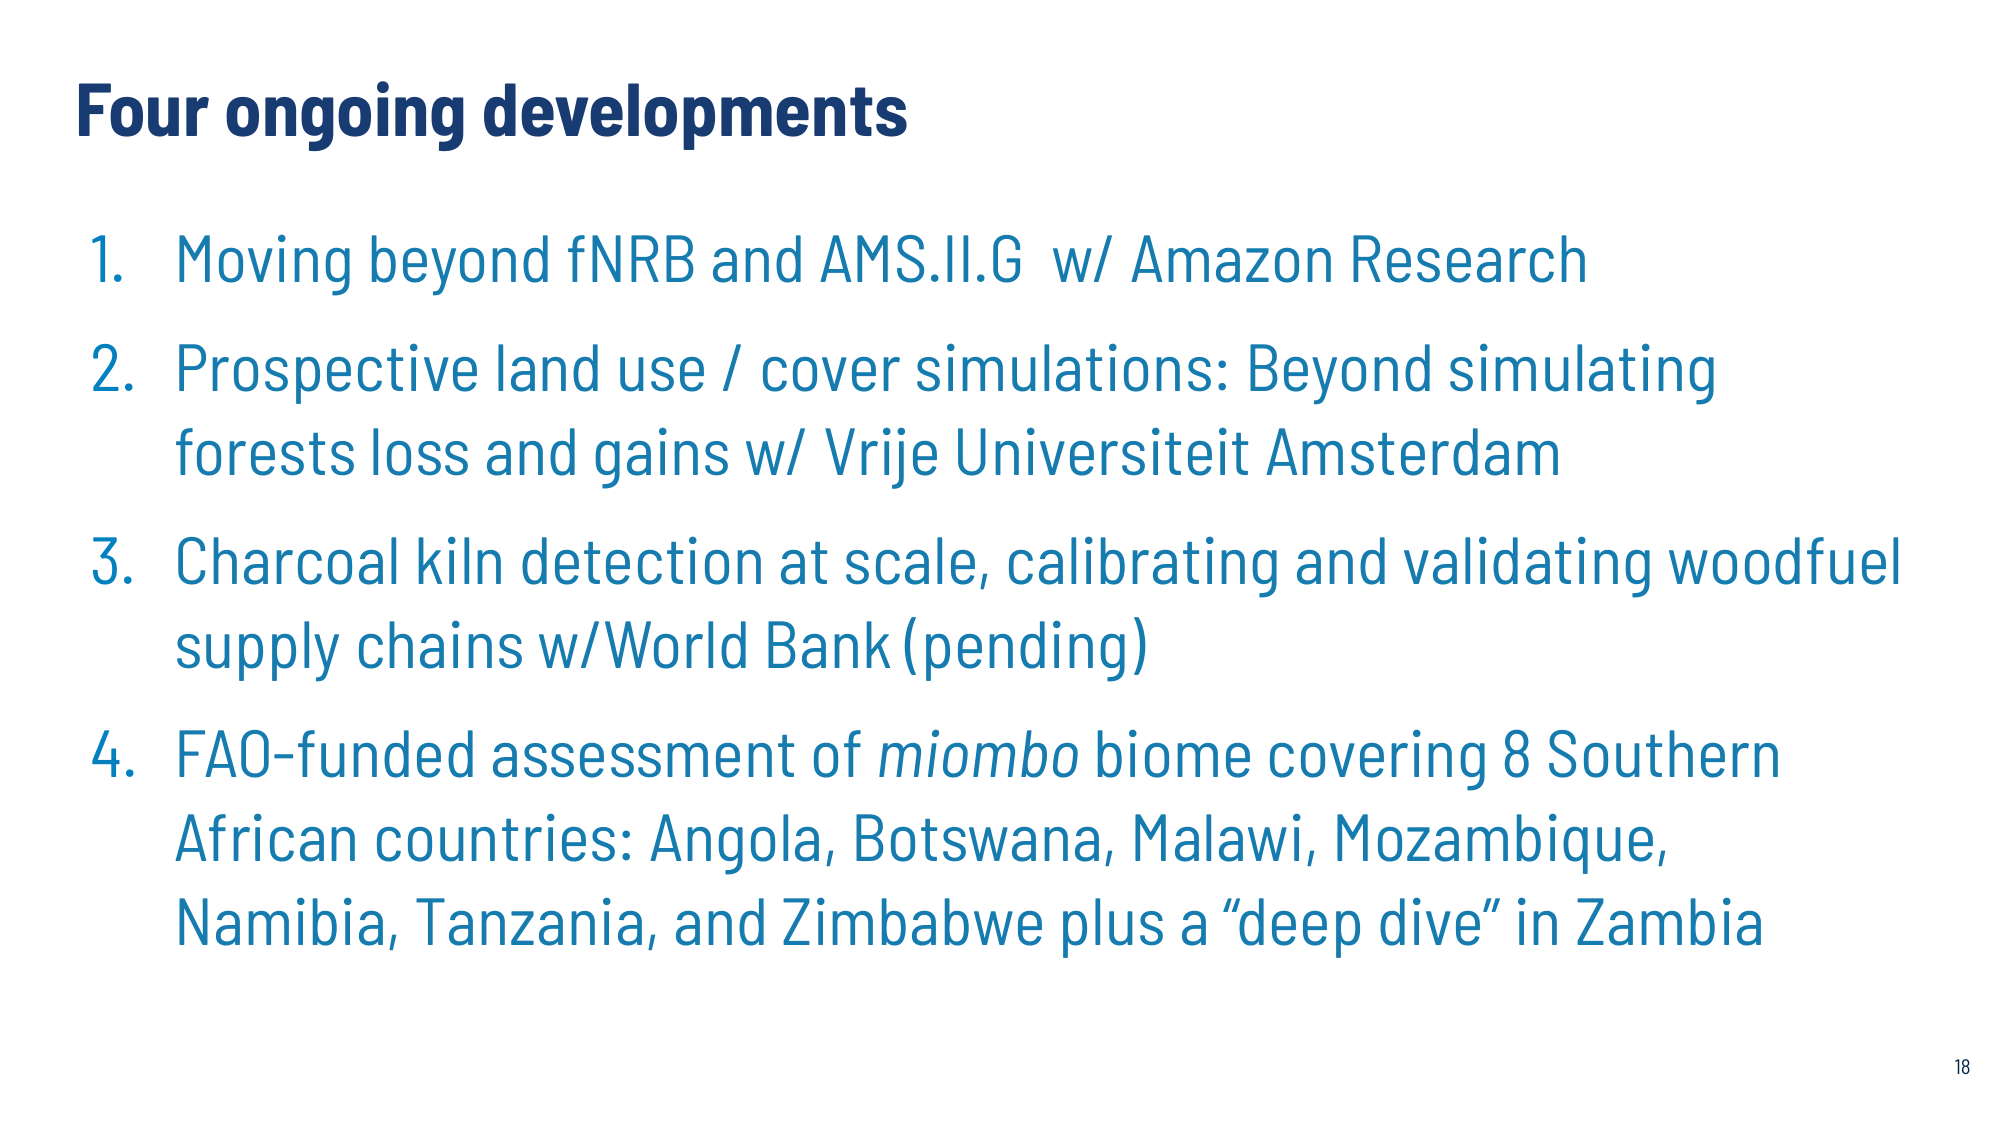

# Four ongoing developments
Moving beyond fNRB and AMS.II.G  w/ Amazon Research
Prospective land use / cover simulations: Beyond simulating forests loss and gains w/ Vrije Universiteit Amsterdam
Charcoal kiln detection at scale, calibrating and validating woodfuel supply chains w/World Bank (pending)
FAO-funded assessment of miombo biome covering 8 Southern African countries: Angola, Botswana, Malawi, Mozambique, Namibia, Tanzania, and Zimbabwe plus a “deep dive” in Zambia

18